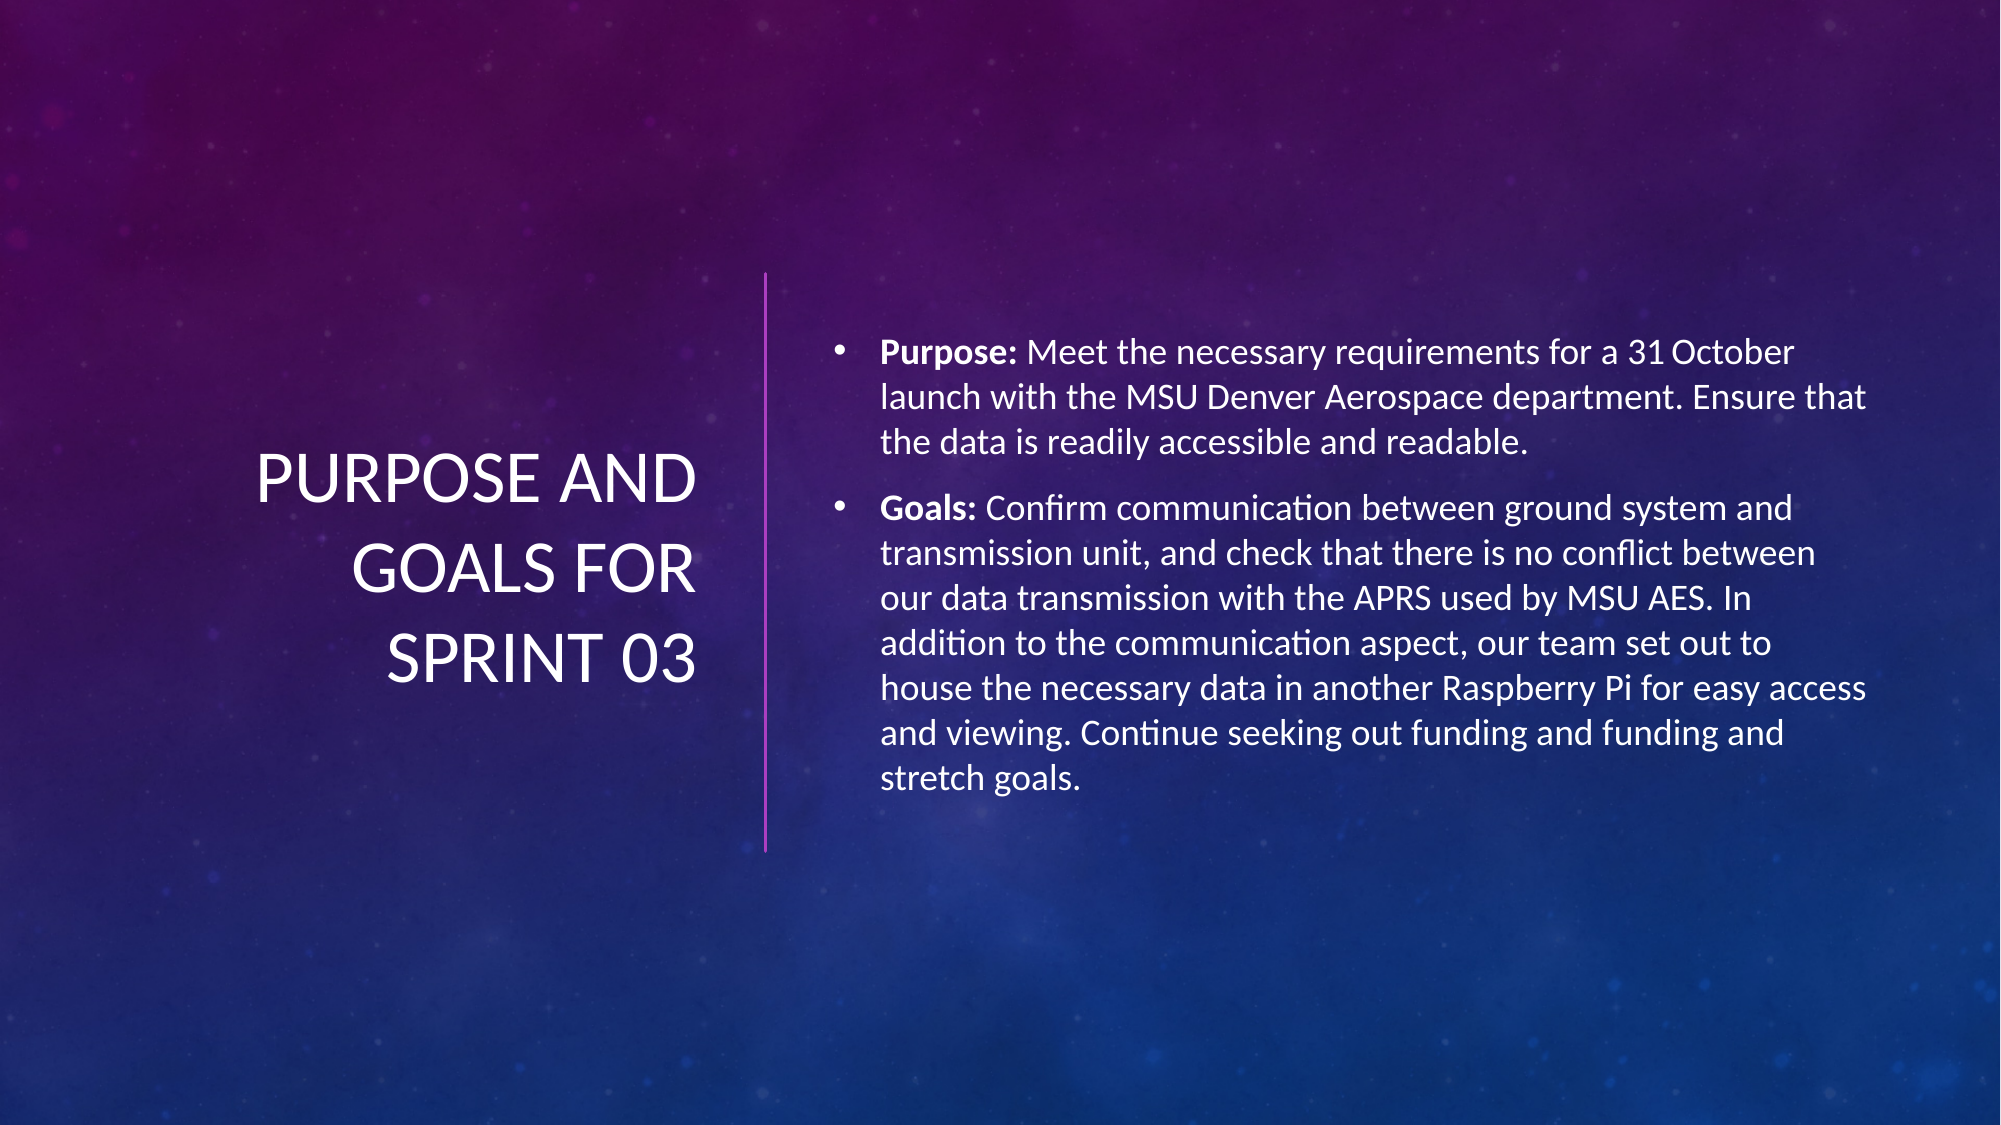

# Purpose and Goals for Sprint 03
Purpose: Meet the necessary requirements for a 31 October launch with the MSU Denver Aerospace department. Ensure that the data is readily accessible and readable.
Goals: Confirm communication between ground system and transmission unit, and check that there is no conflict between our data transmission with the APRS used by MSU AES. In addition to the communication aspect, our team set out to house the necessary data in another Raspberry Pi for easy access and viewing. Continue seeking out funding and funding and stretch goals.